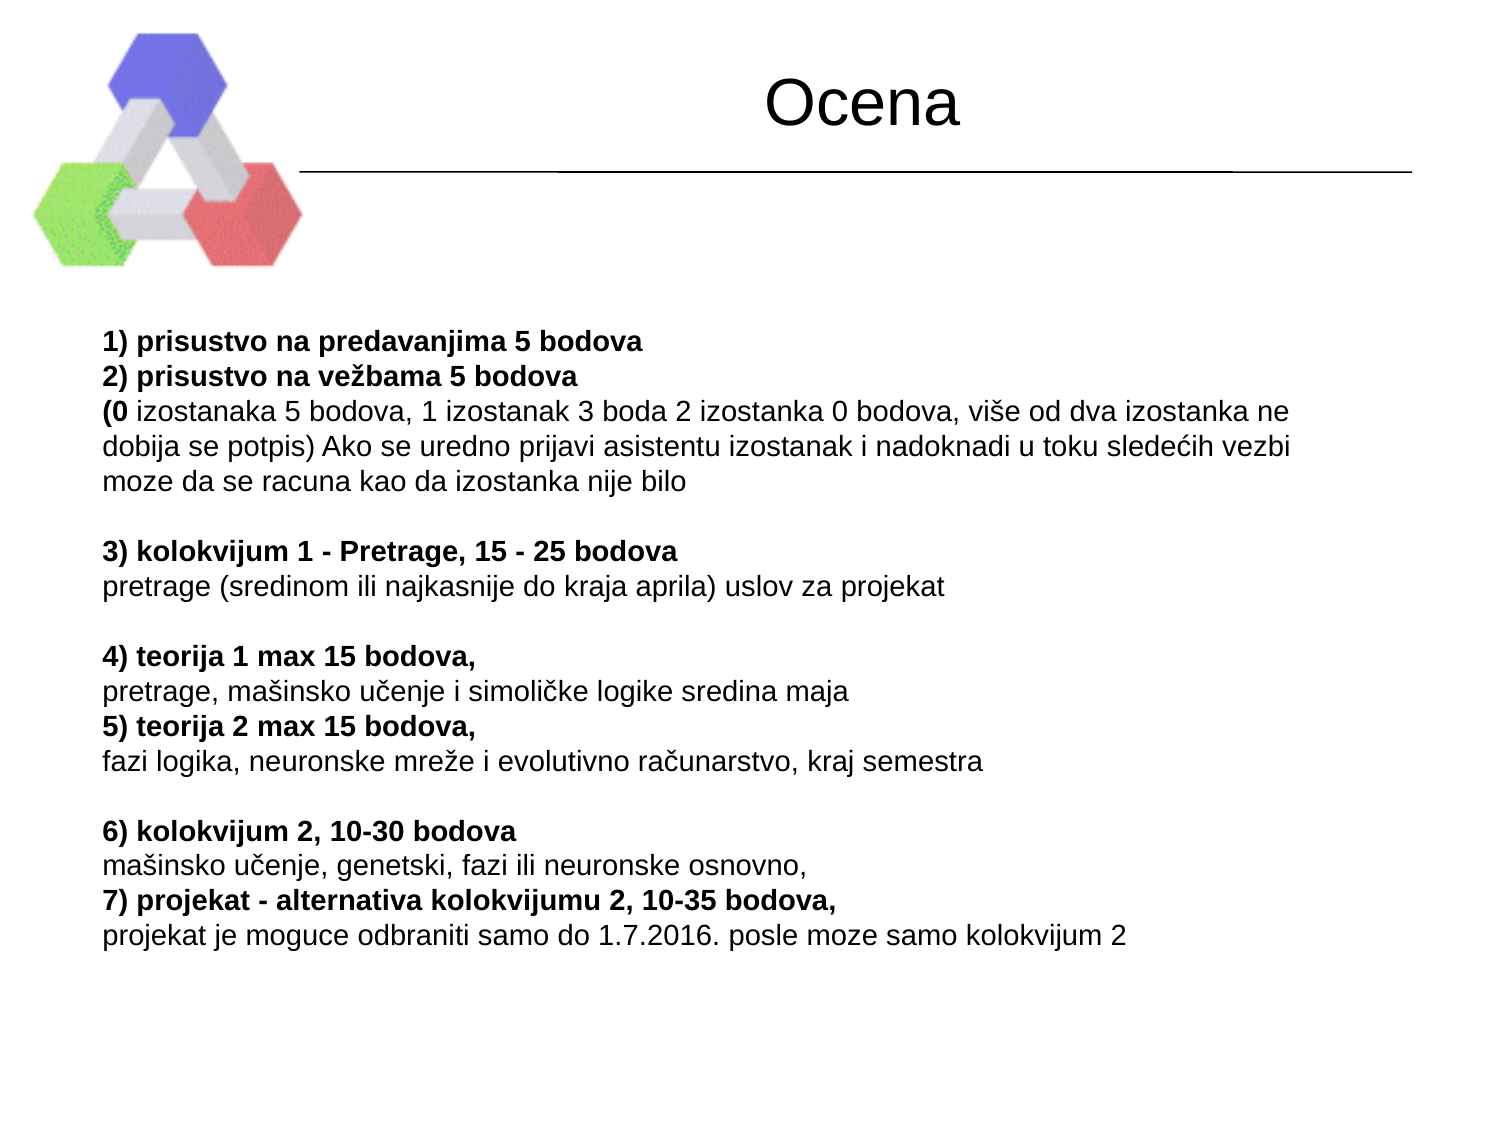

Ocena

1) prisustvo na predavanjima 5 bodova
2) prisustvo na vežbama 5 bodova
(0 izostanaka 5 bodova, 1 izostanak 3 boda 2 izostanka 0 bodova, više od dva izostanka ne dobija se potpis) Ako se uredno prijavi asistentu izostanak i nadoknadi u toku sledećih vezbi moze da se racuna kao da izostanka nije bilo

3) kolokvijum 1 - Pretrage, 15 - 25 bodova
pretrage (sredinom ili najkasnije do kraja aprila) uslov za projekat

4) teorija 1 max 15 bodova,
pretrage, mašinsko učenje i simoličke logike sredina maja
5) teorija 2 max 15 bodova,
fazi logika, neuronske mreže i evolutivno računarstvo, kraj semestra

6) kolokvijum 2, 10-30 bodova
mašinsko učenje, genetski, fazi ili neuronske osnovno,
7) projekat - alternativa kolokvijumu 2, 10-35 bodova,
projekat je moguce odbraniti samo do 1.7.2016. posle moze samo kolokvijum 2